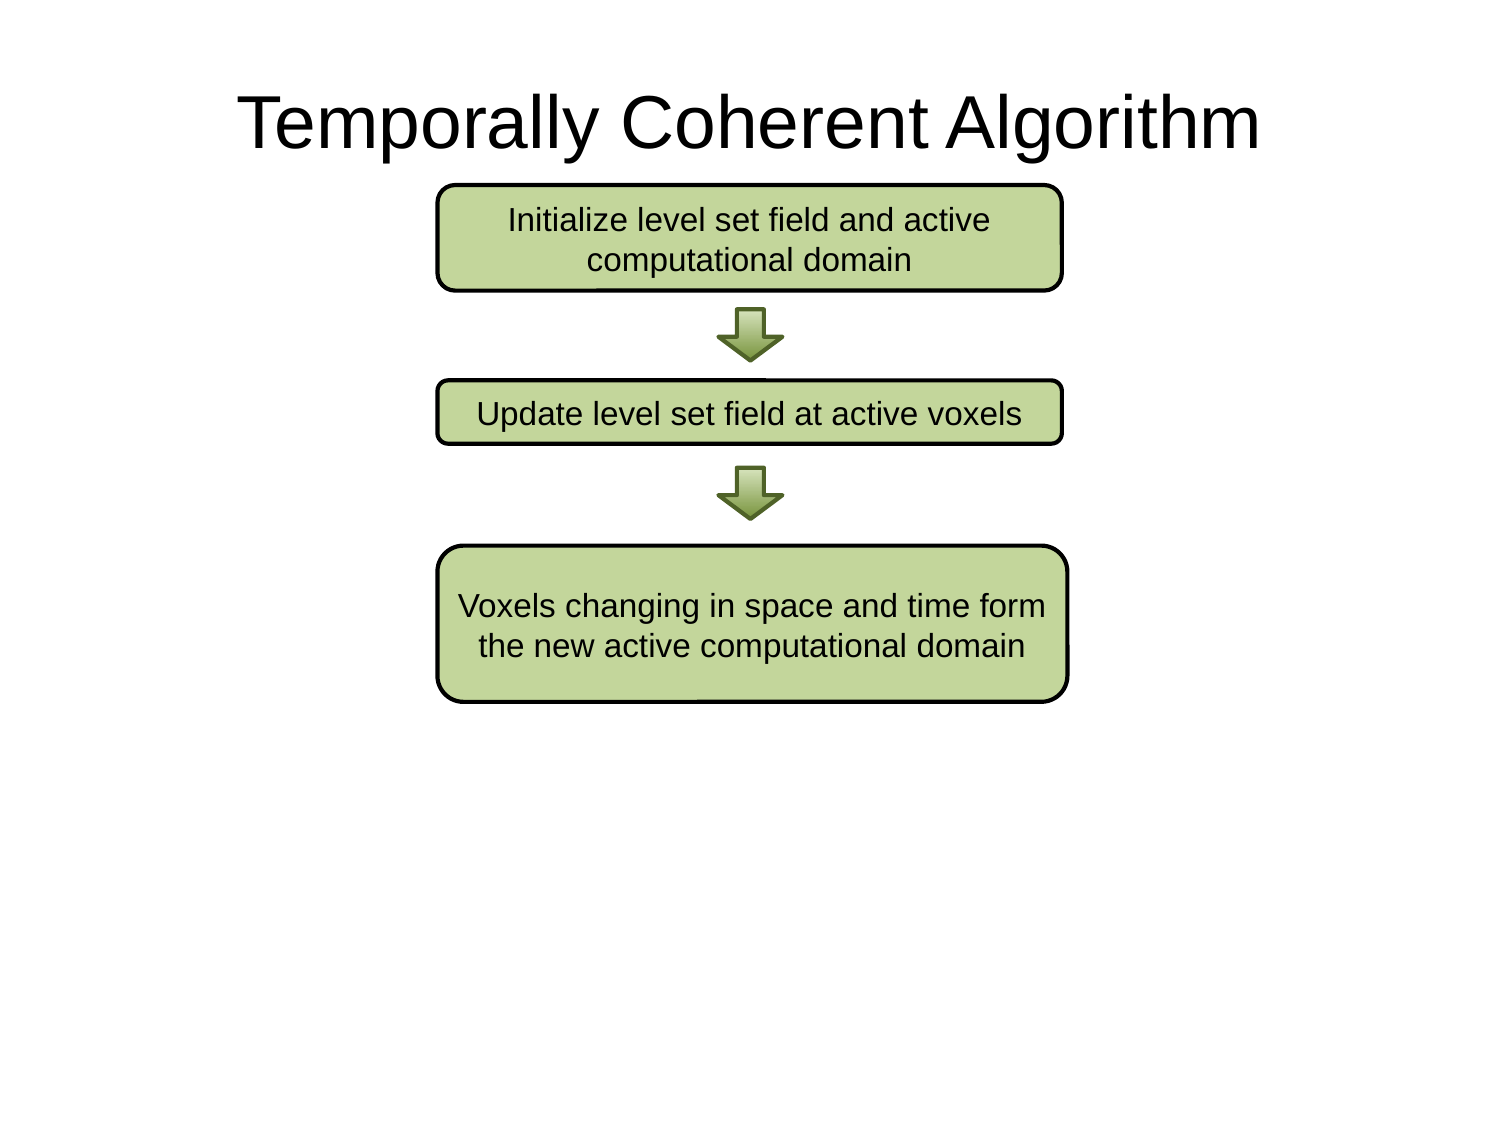

Temporally Coherent Algorithm
Initialize level set field and active computational domain

Update level set field at active voxels

Voxels changing in space and time form the new active computational domain